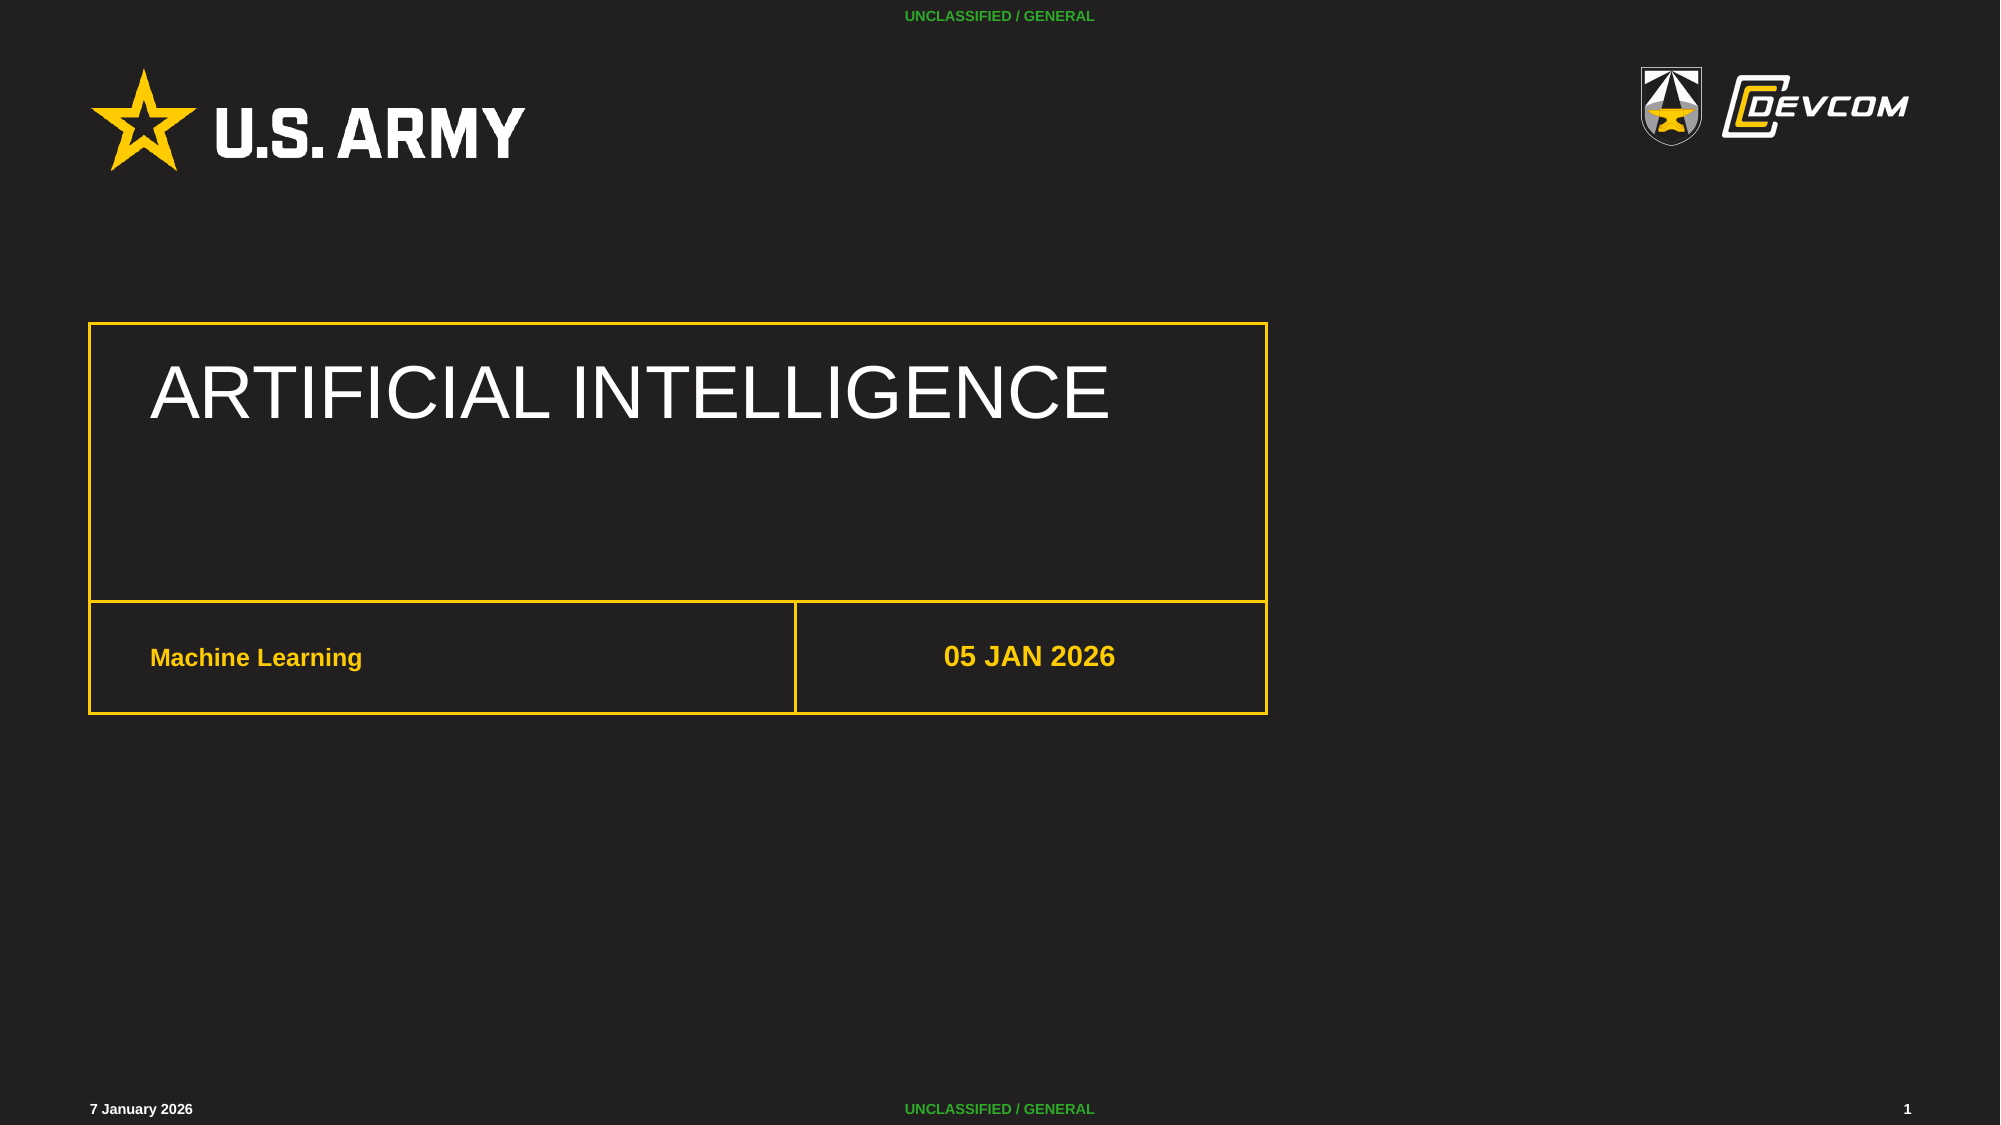

# Artificial Intelligence
Machine Learning
05 JAN 2026

7 January 2026
1